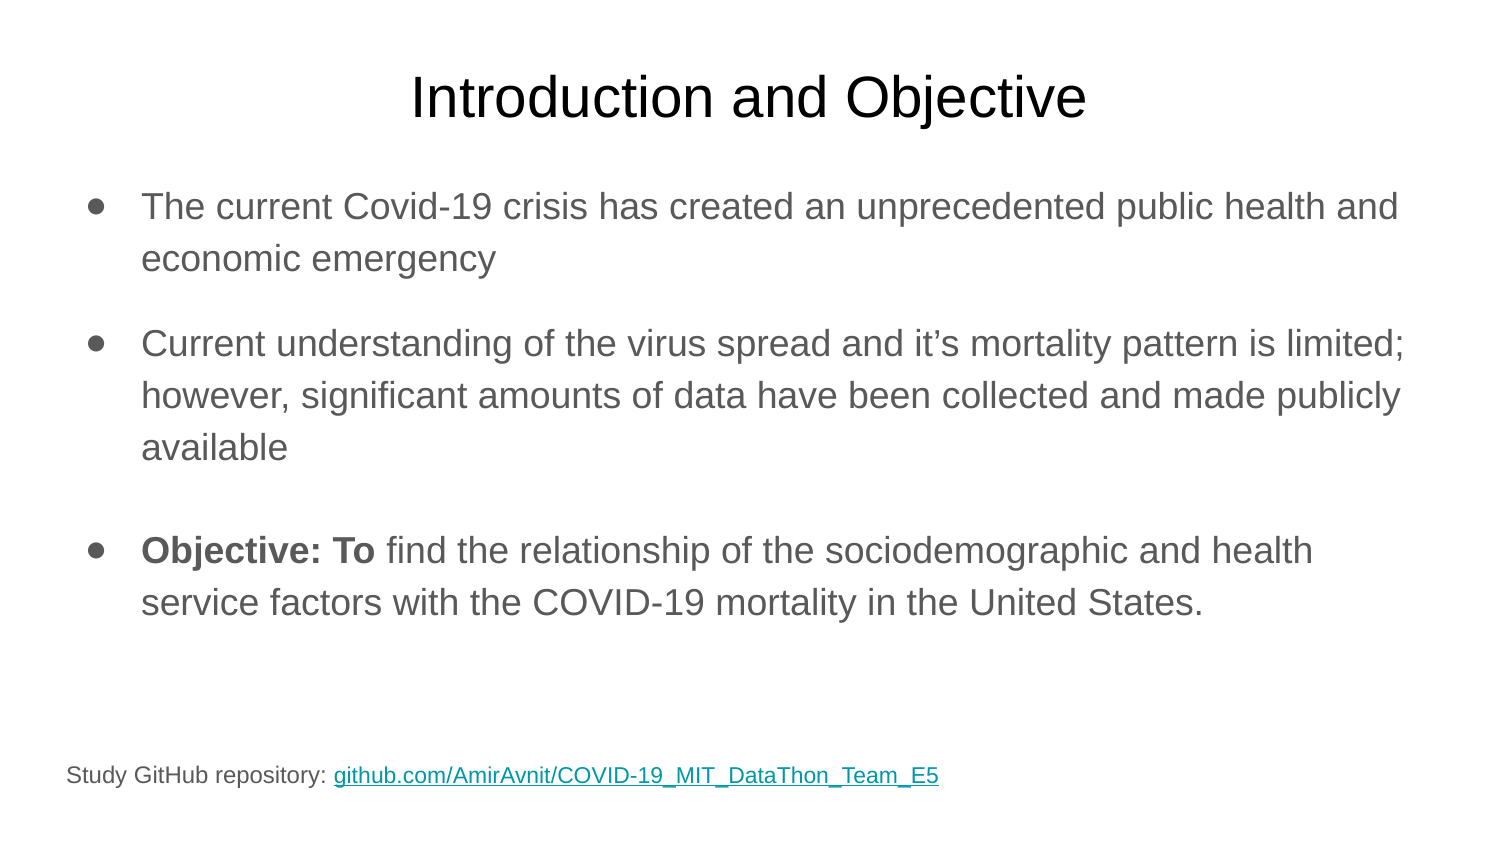

# Introduction and Objective
The current Covid-19 crisis has created an unprecedented public health and economic emergency
Current understanding of the virus spread and it’s mortality pattern is limited; however, significant amounts of data have been collected and made publicly available
Objective: To find the relationship of the sociodemographic and health service factors with the COVID-19 mortality in the United States.

Study GitHub repository: github.com/AmirAvnit/COVID-19_MIT_DataThon_Team_E5